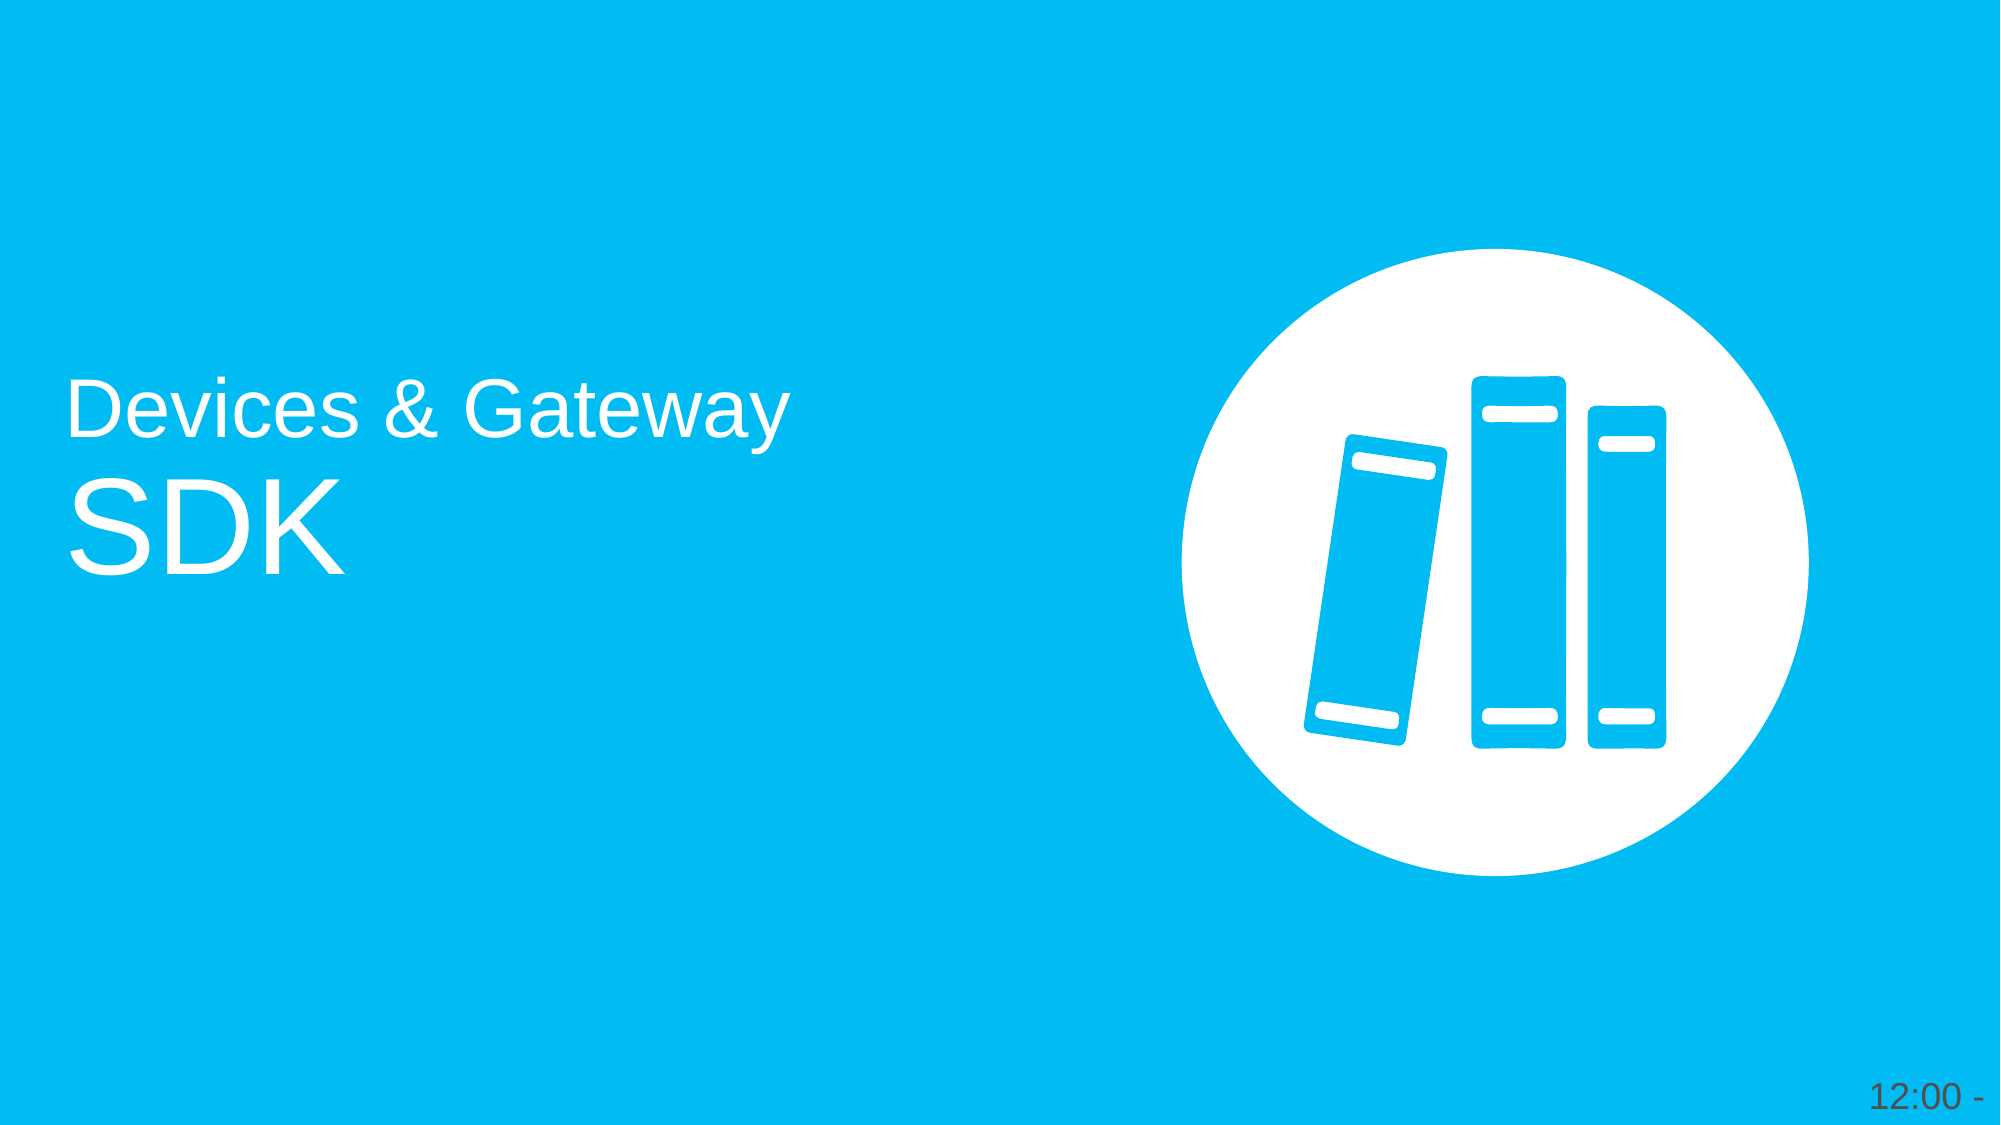

# Devices & Gateway SDK
12:00 - Lunch